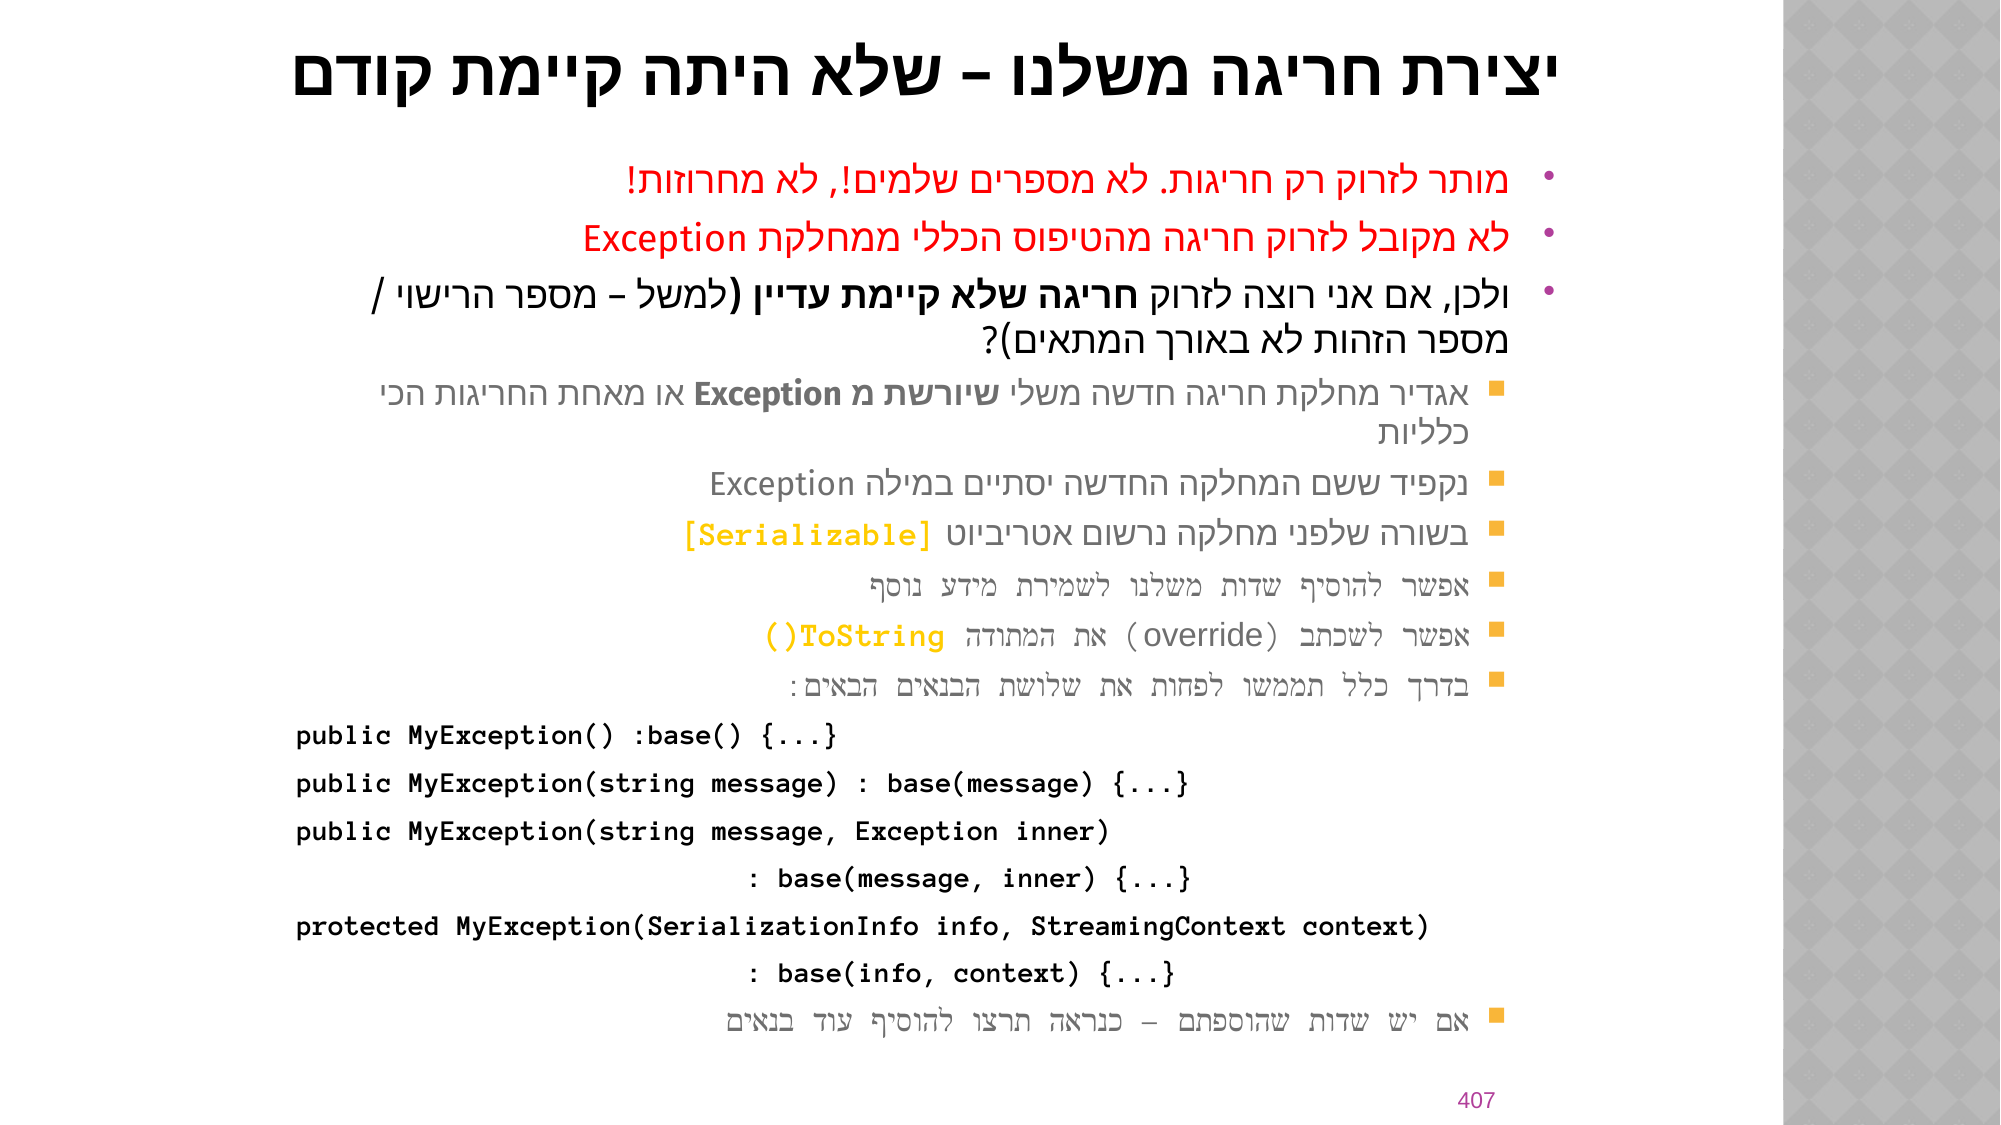

# יצירת חריגה משלנו – שלא היתה קיימת קודם
מותר לזרוק רק חריגות. לא מספרים שלמים!, לא מחרוזות!
לא מקובל לזרוק חריגה מהטיפוס הכללי ממחלקת Exception
ולכן, אם אני רוצה לזרוק חריגה שלא קיימת עדיין (למשל – מספר הרישוי / מספר הזהות לא באורך המתאים)?
אגדיר מחלקת חריגה חדשה משלי שיורשת מ Exception או מאחת החריגות הכי כלליות
נקפיד ששם המחלקה החדשה יסתיים במילה Exception
בשורה שלפני מחלקה נרשום אטריביוט [Serializable]
אפשר להוסיף שדות משלנו לשמירת מידע נוסף
אפשר לשכתב (override) את המתודה ToString()
בדרך כלל תממשו לפחות את שלושת הבנאים הבאים:
public MyException() :base() {...}
public MyException(string message) : base(message) {...}
public MyException(string message, Exception inner)
			: base(message, inner) {...}
protected MyException(SerializationInfo info, StreamingContext context)
			: base(info, context) {...}
אם יש שדות שהוספתם – כנראה תרצו להוסיף עוד בנאים

407